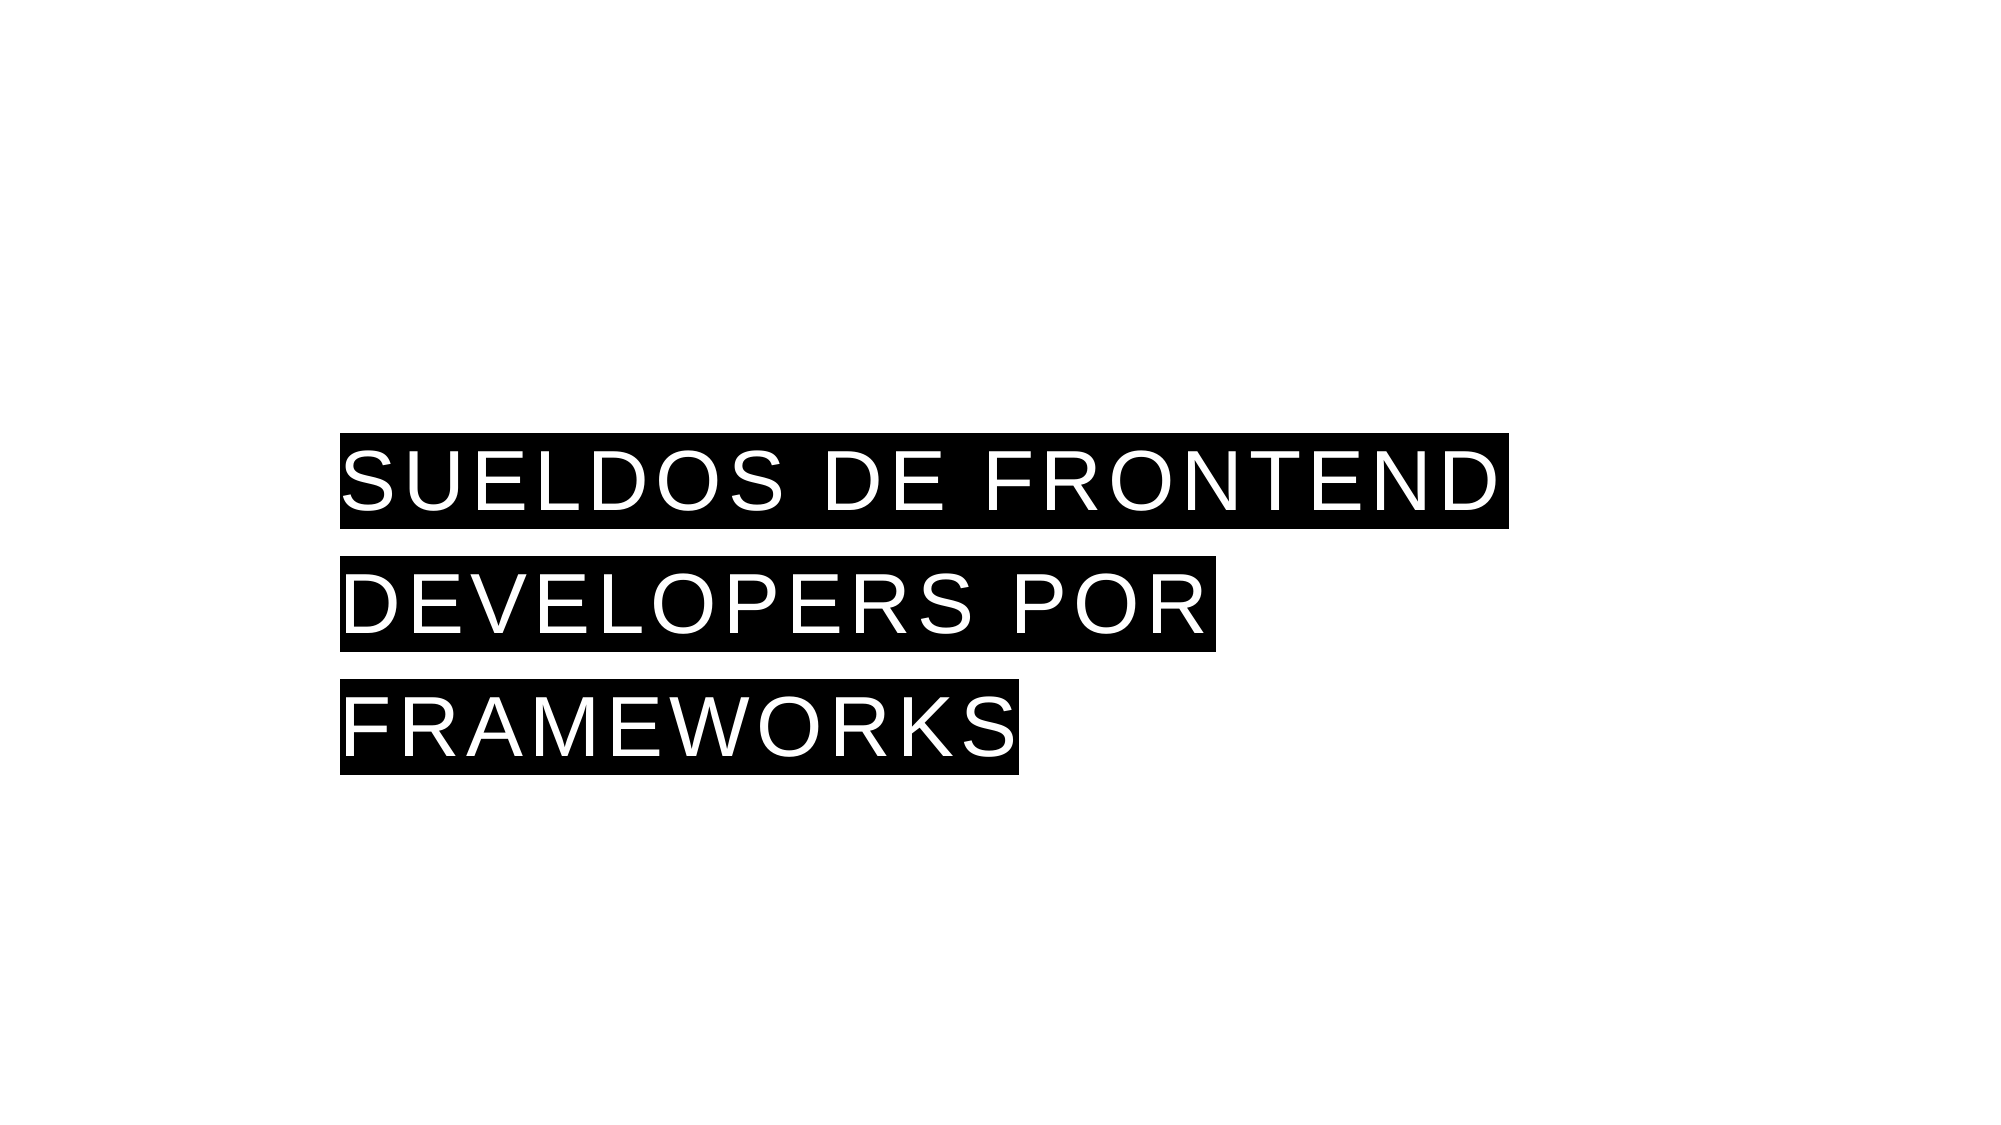

# Sueldos de frontend developers por frameworks